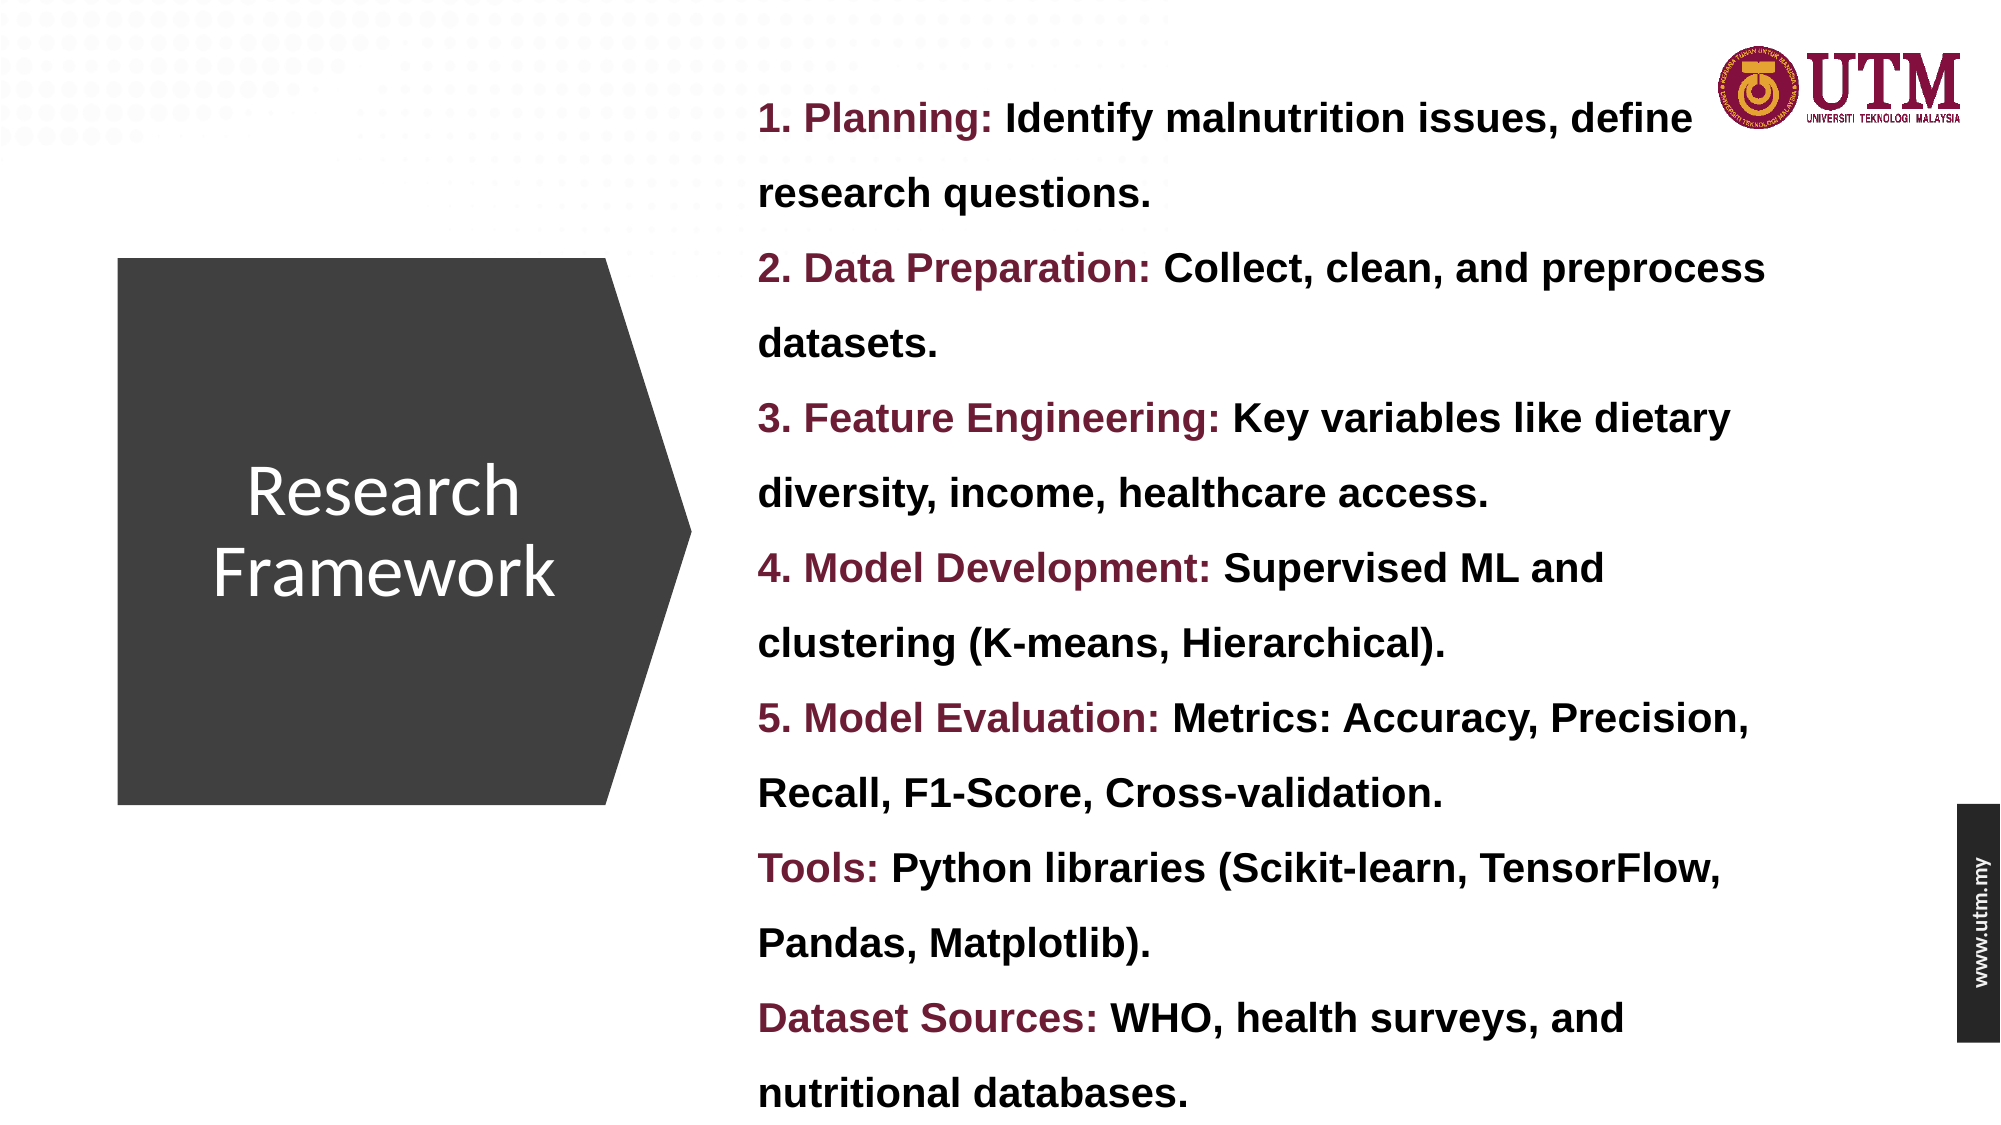

1. Planning: Identify malnutrition issues, define research questions.
2. Data Preparation: Collect, clean, and preprocess datasets.
3. Feature Engineering: Key variables like dietary diversity, income, healthcare access.
4. Model Development: Supervised ML and clustering (K-means, Hierarchical).
5. Model Evaluation: Metrics: Accuracy, Precision, Recall, F1-Score, Cross-validation.
Tools: Python libraries (Scikit-learn, TensorFlow, Pandas, Matplotlib).
Dataset Sources: WHO, health surveys, and nutritional databases.

Research Framework